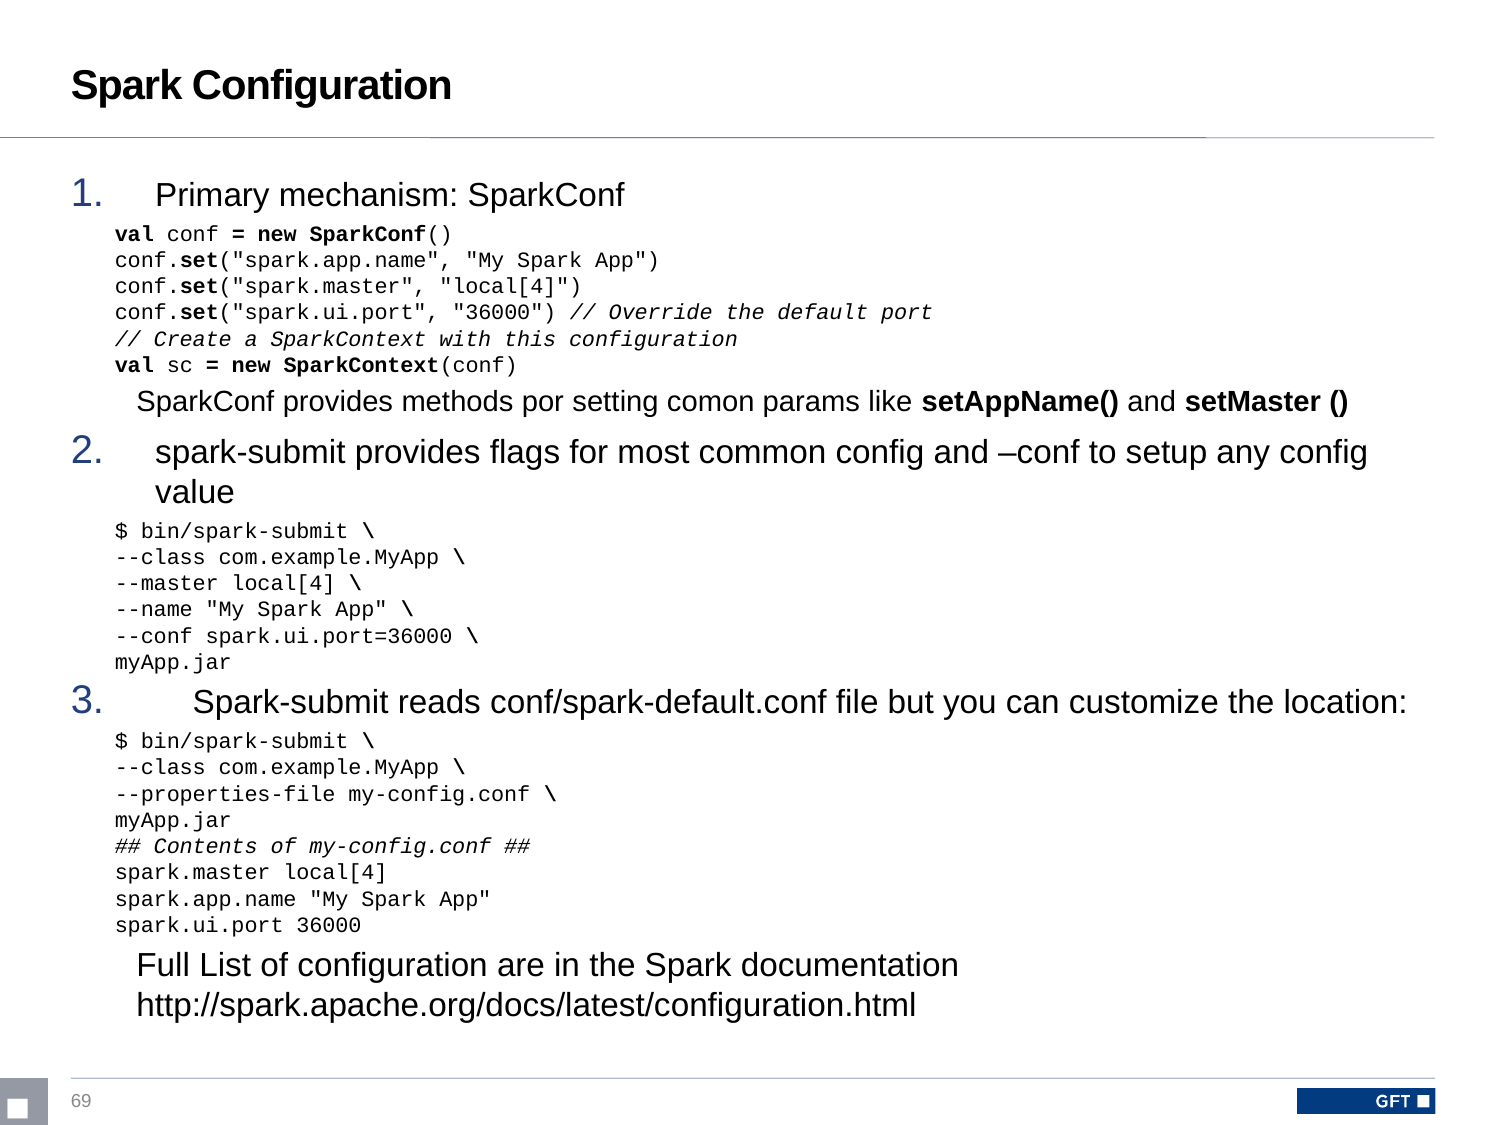

# Spark Configuration
Primary mechanism: SparkConf
val conf = new SparkConf()
conf.set("spark.app.name", "My Spark App")
conf.set("spark.master", "local[4]")
conf.set("spark.ui.port", "36000") // Override the default port
// Create a SparkContext with this configuration
val sc = new SparkContext(conf)
SparkConf provides methods por setting comon params like setAppName() and setMaster ()
spark-submit provides flags for most common config and –conf to setup any config value
$ bin/spark-submit \
--class com.example.MyApp \
--master local[4] \
--name "My Spark App" \
--conf spark.ui.port=36000 \
myApp.jar
Spark-submit reads conf/spark-default.conf file but you can customize the location:
$ bin/spark-submit \
--class com.example.MyApp \
--properties-file my-config.conf \
myApp.jar
## Contents of my-config.conf ##
spark.master local[4]
spark.app.name "My Spark App"
spark.ui.port 36000
Full List of configuration are in the Spark documentation http://spark.apache.org/docs/latest/configuration.html
69